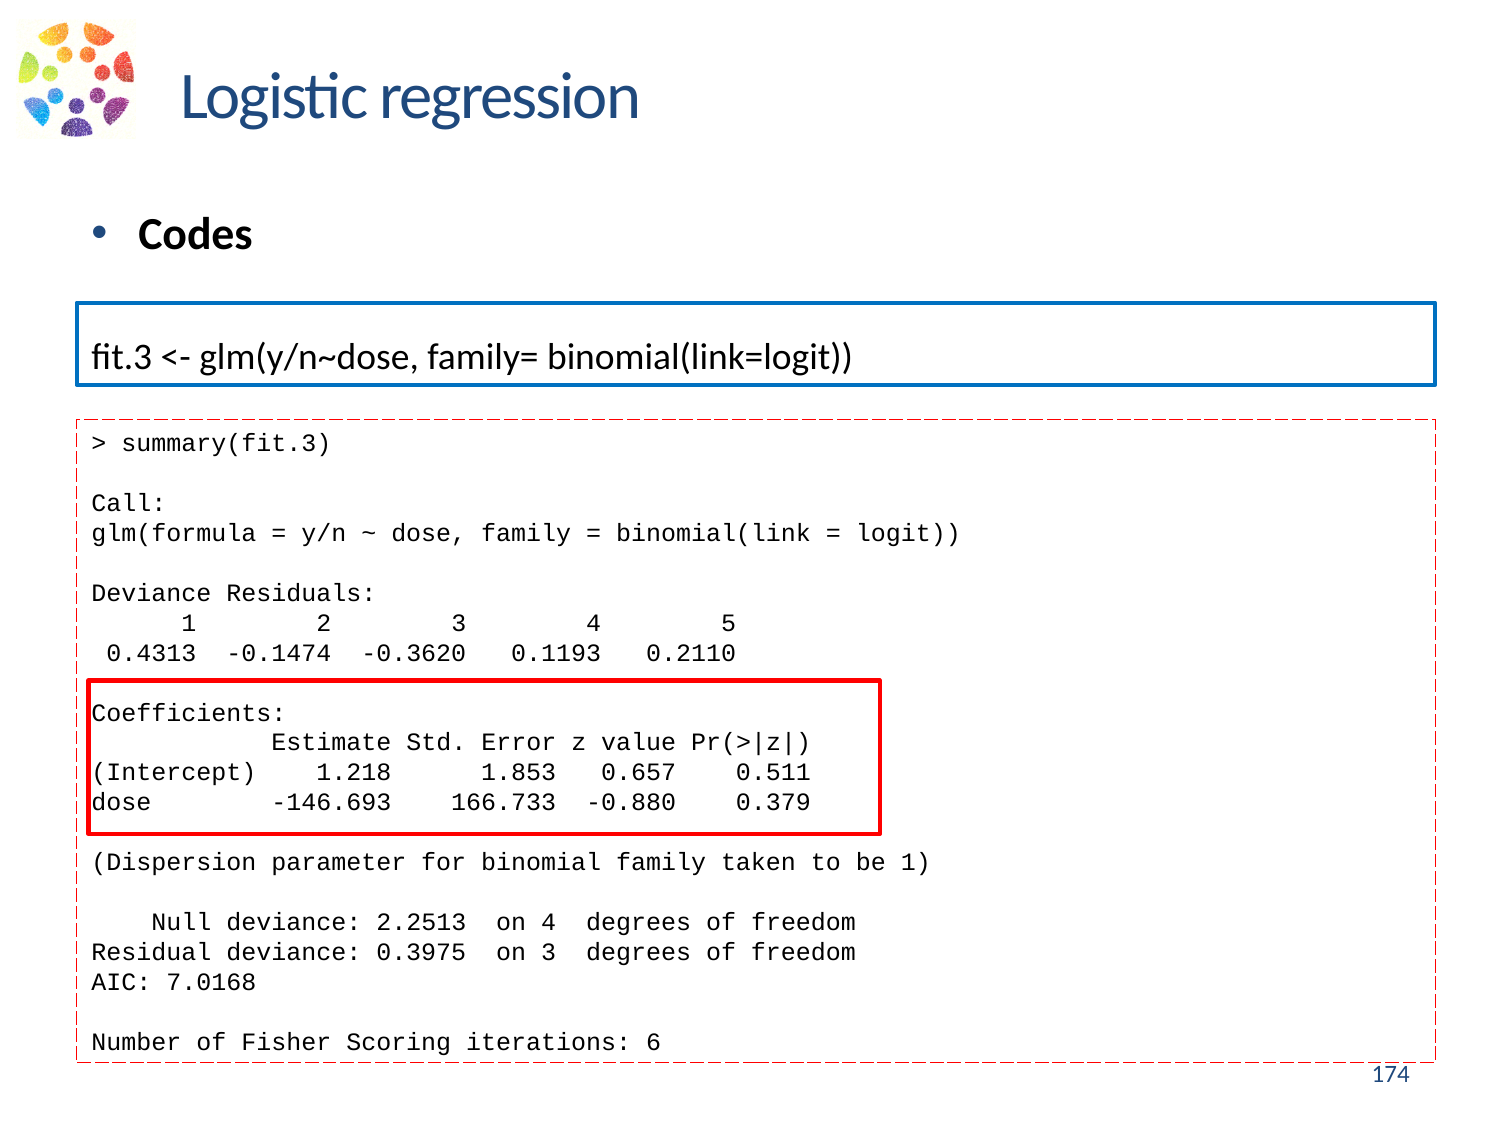

Logistic regression
Codes
fit.3 <- glm(y/n~dose, family= binomial(link=logit))
> summary(fit.3)

Call:
glm(formula = y/n ~ dose, family = binomial(link = logit))

Deviance Residuals:
      1        2        3        4        5
 0.4313  -0.1474  -0.3620   0.1193   0.2110

Coefficients:
            Estimate Std. Error z value Pr(>|z|)
(Intercept)    1.218      1.853   0.657    0.511
dose        -146.693    166.733  -0.880    0.379

(Dispersion parameter for binomial family taken to be 1)

    Null deviance: 2.2513  on 4  degrees of freedom
Residual deviance: 0.3975  on 3  degrees of freedom
AIC: 7.0168

Number of Fisher Scoring iterations: 6

174